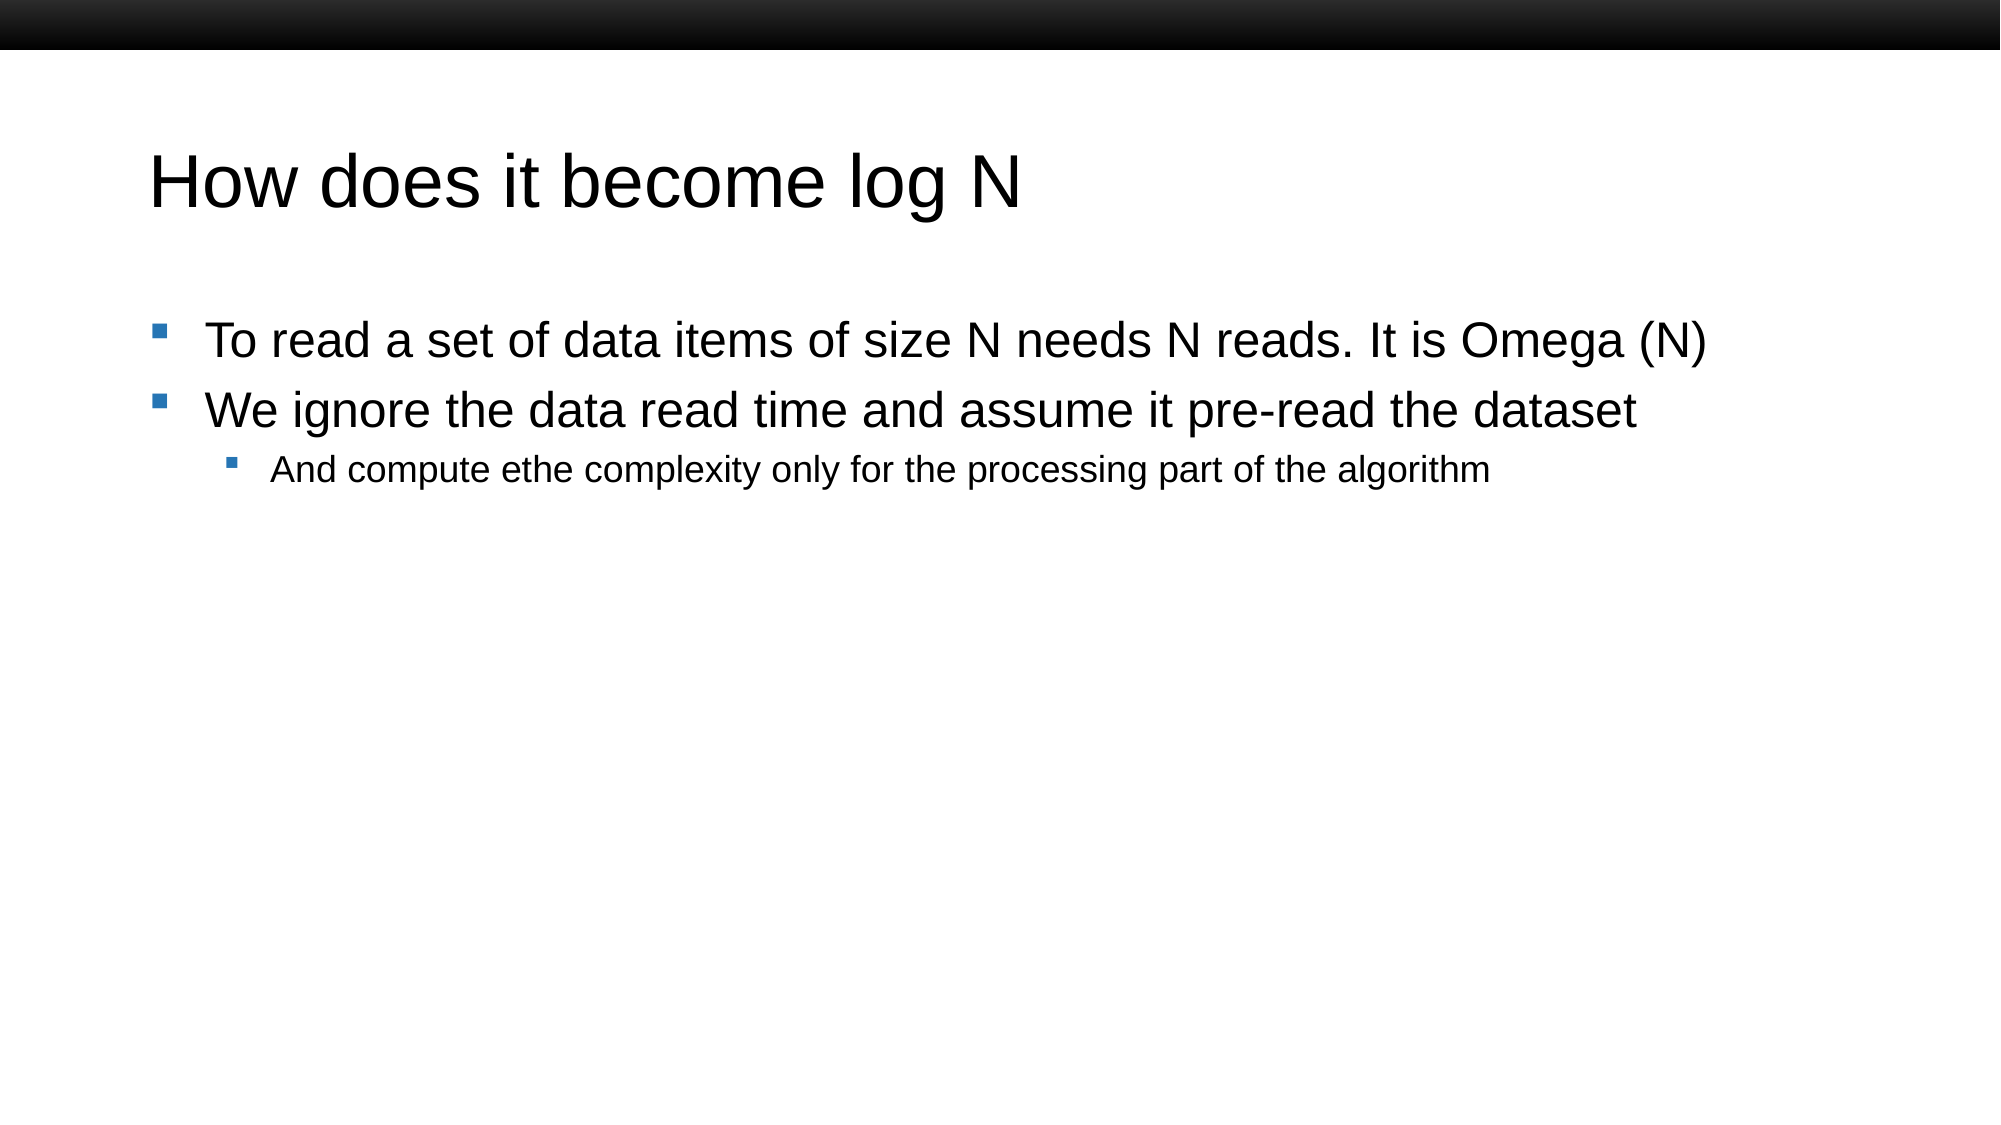

# How does it become log N
To read a set of data items of size N needs N reads. It is Omega (N)
We ignore the data read time and assume it pre-read the dataset
And compute ethe complexity only for the processing part of the algorithm